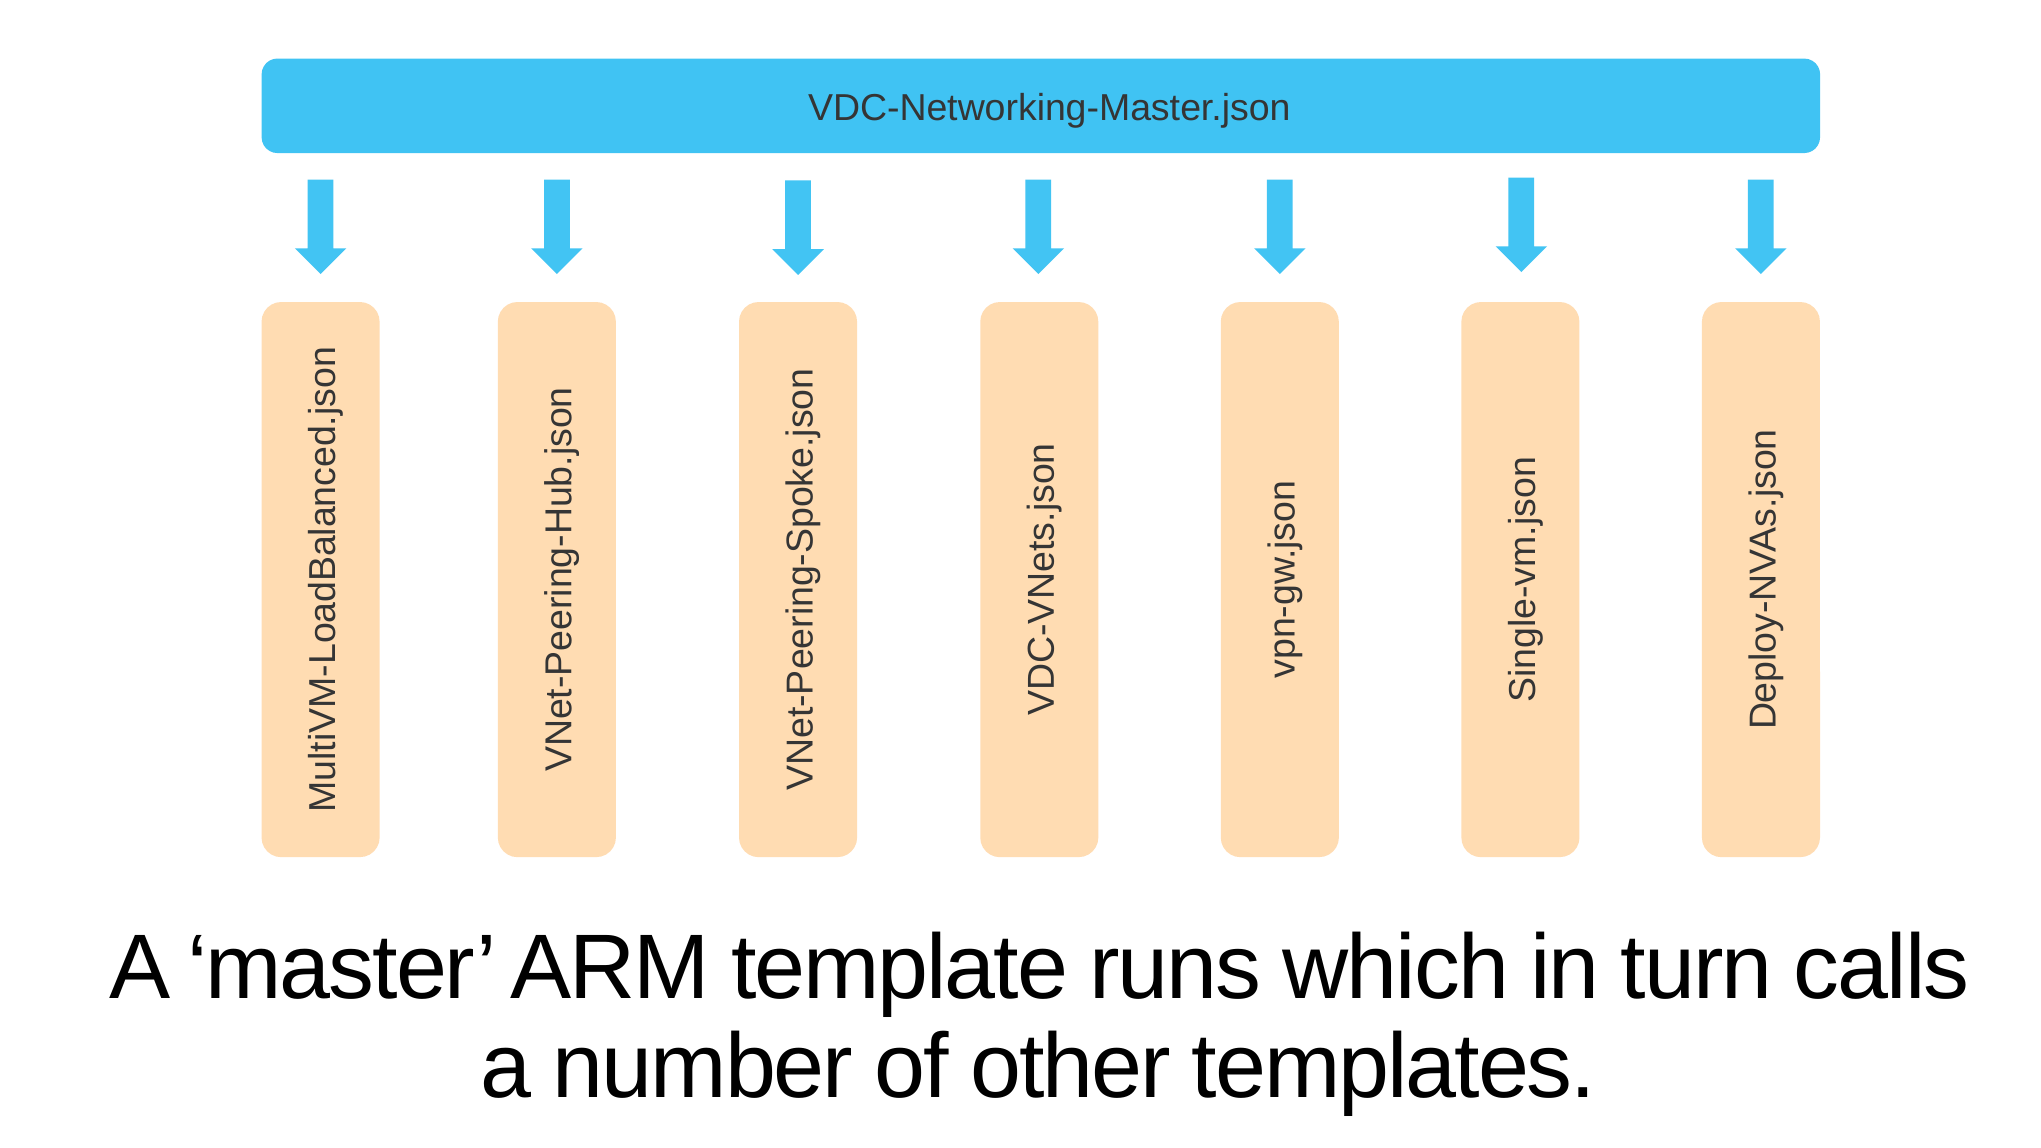

VDC-Networking-Master.json

MultiVM-LoadBalanced.json
VNet-Peering-Hub.json
VNet-Peering-Spoke.json
VDC-VNets.json
vpn-gw.json
Single-vm.json
Deploy-NVAs.json
# A ‘master’ ARM template runs which in turn calls a number of other templates.